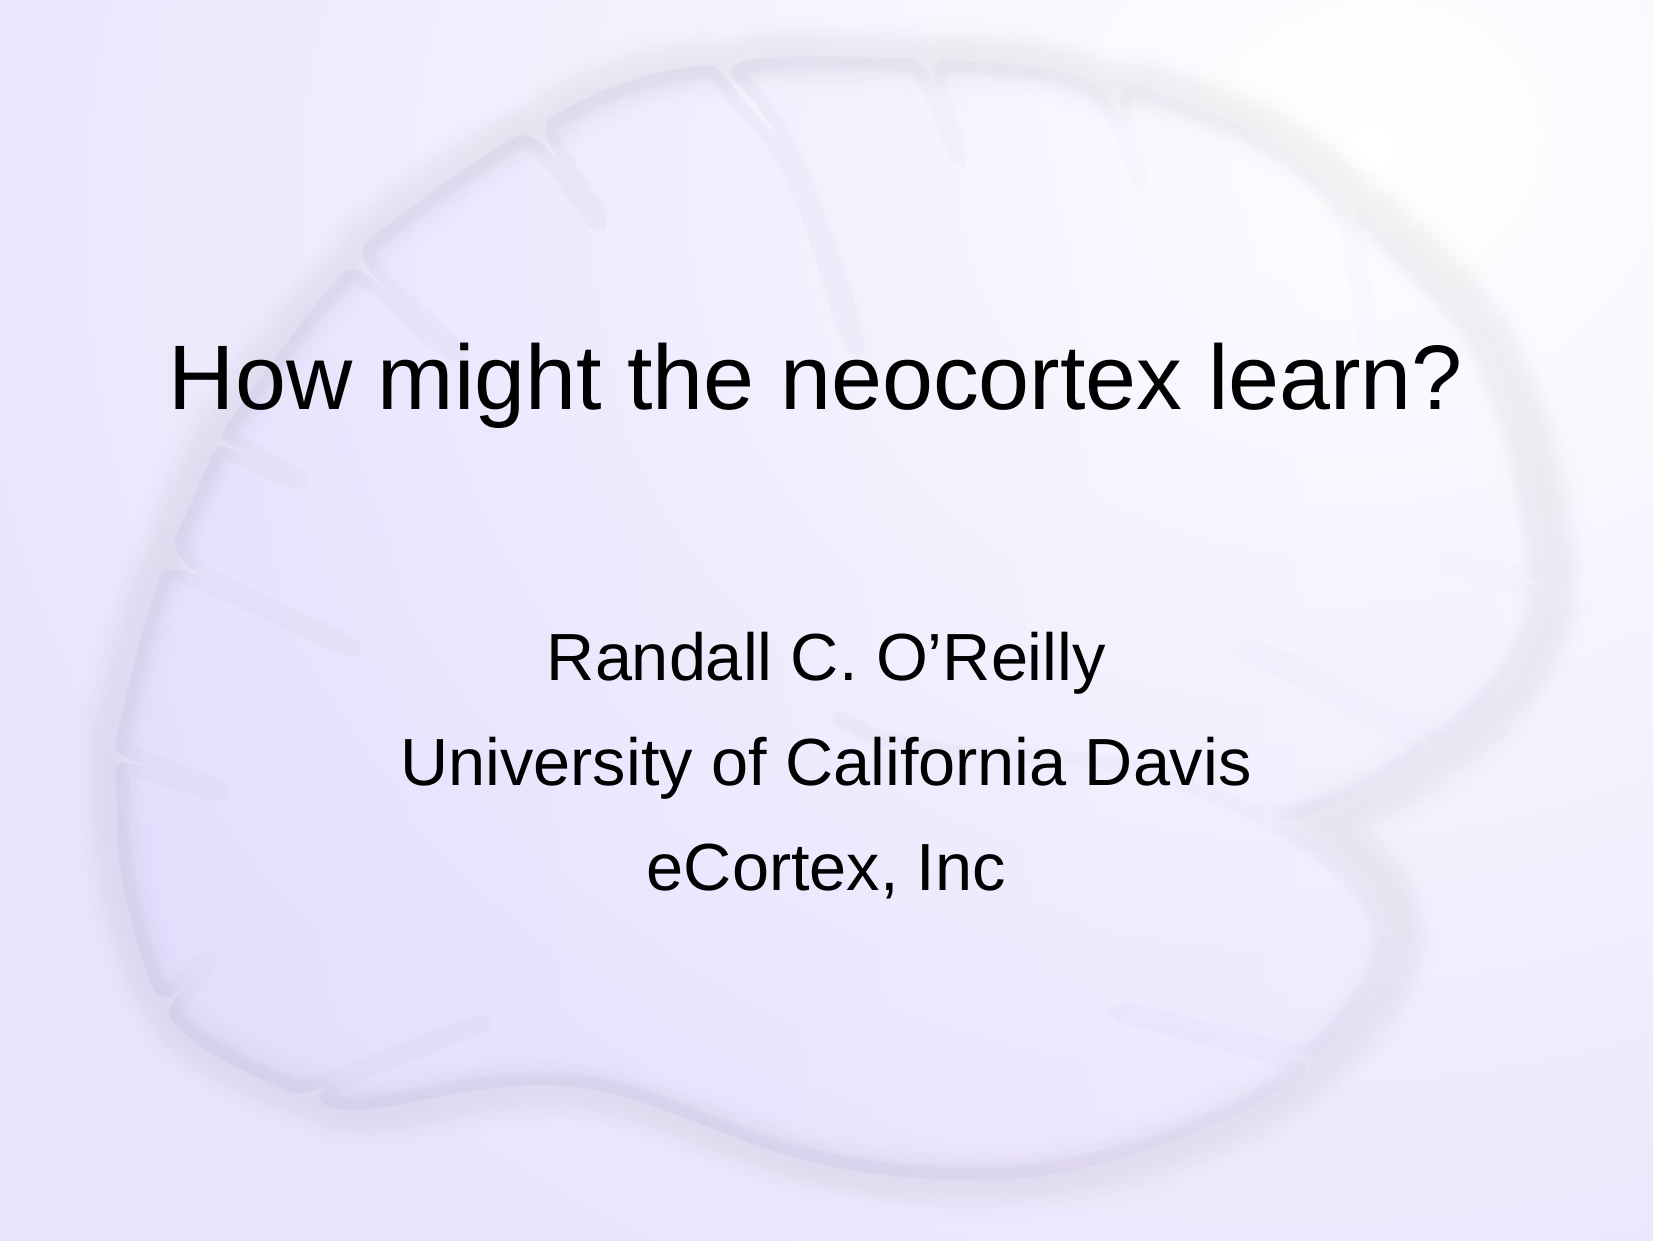

# How might the neocortex learn?
Randall C. O’Reilly
University of California Davis
eCortex, Inc